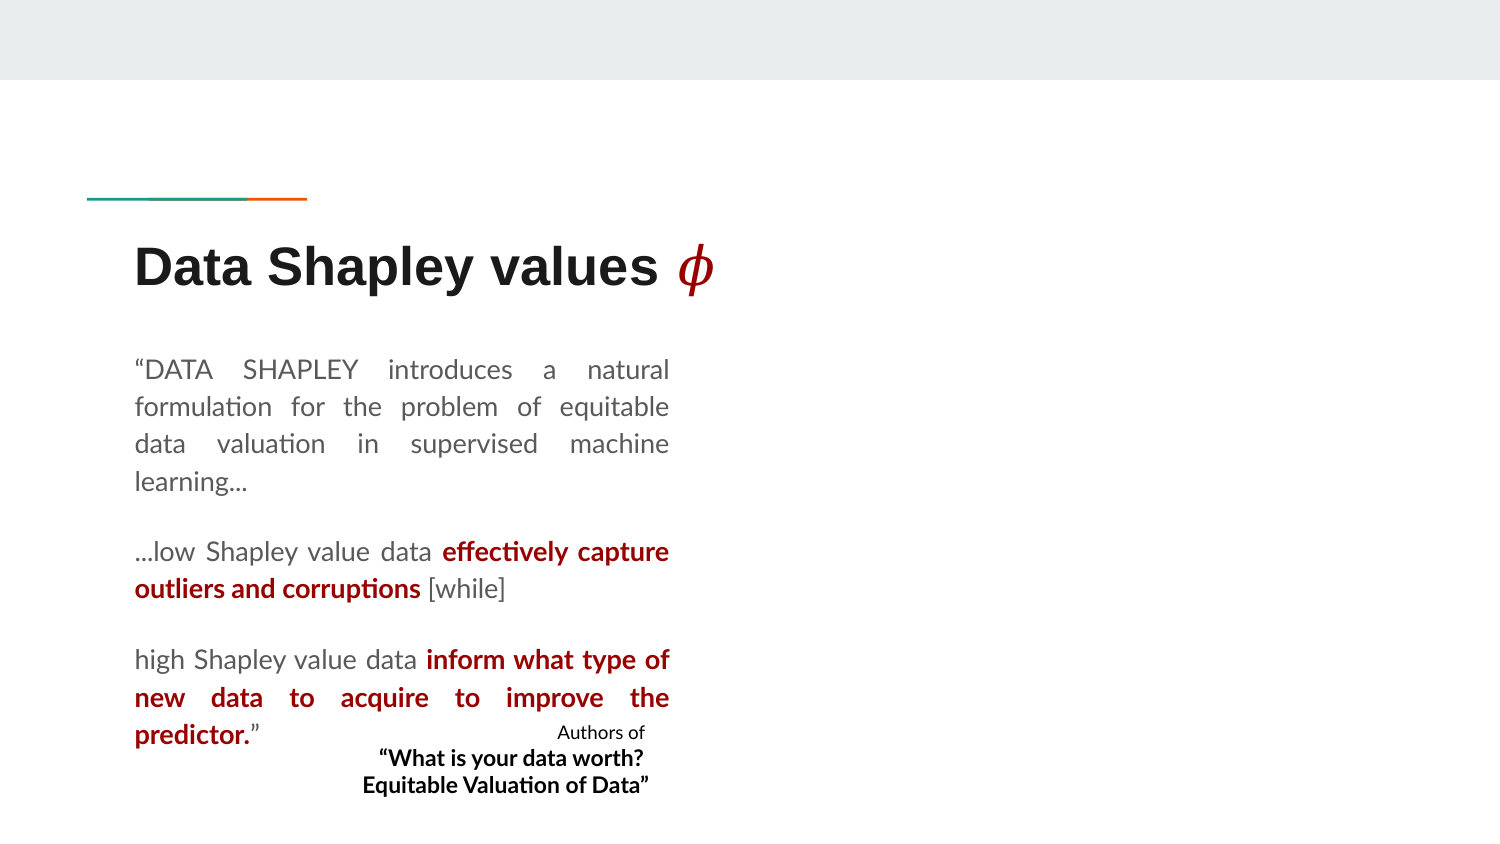

# Data Shapley values 𝜙
“DATA SHAPLEY introduces a natural formulation for the problem of equitable data valuation in supervised machine learning...
...low Shapley value data effectively capture outliers and corruptions [while]
high Shapley value data inform what type of new data to acquire to improve the predictor.”

Authors of
“What is your data worth?
Equitable Valuation of Data”